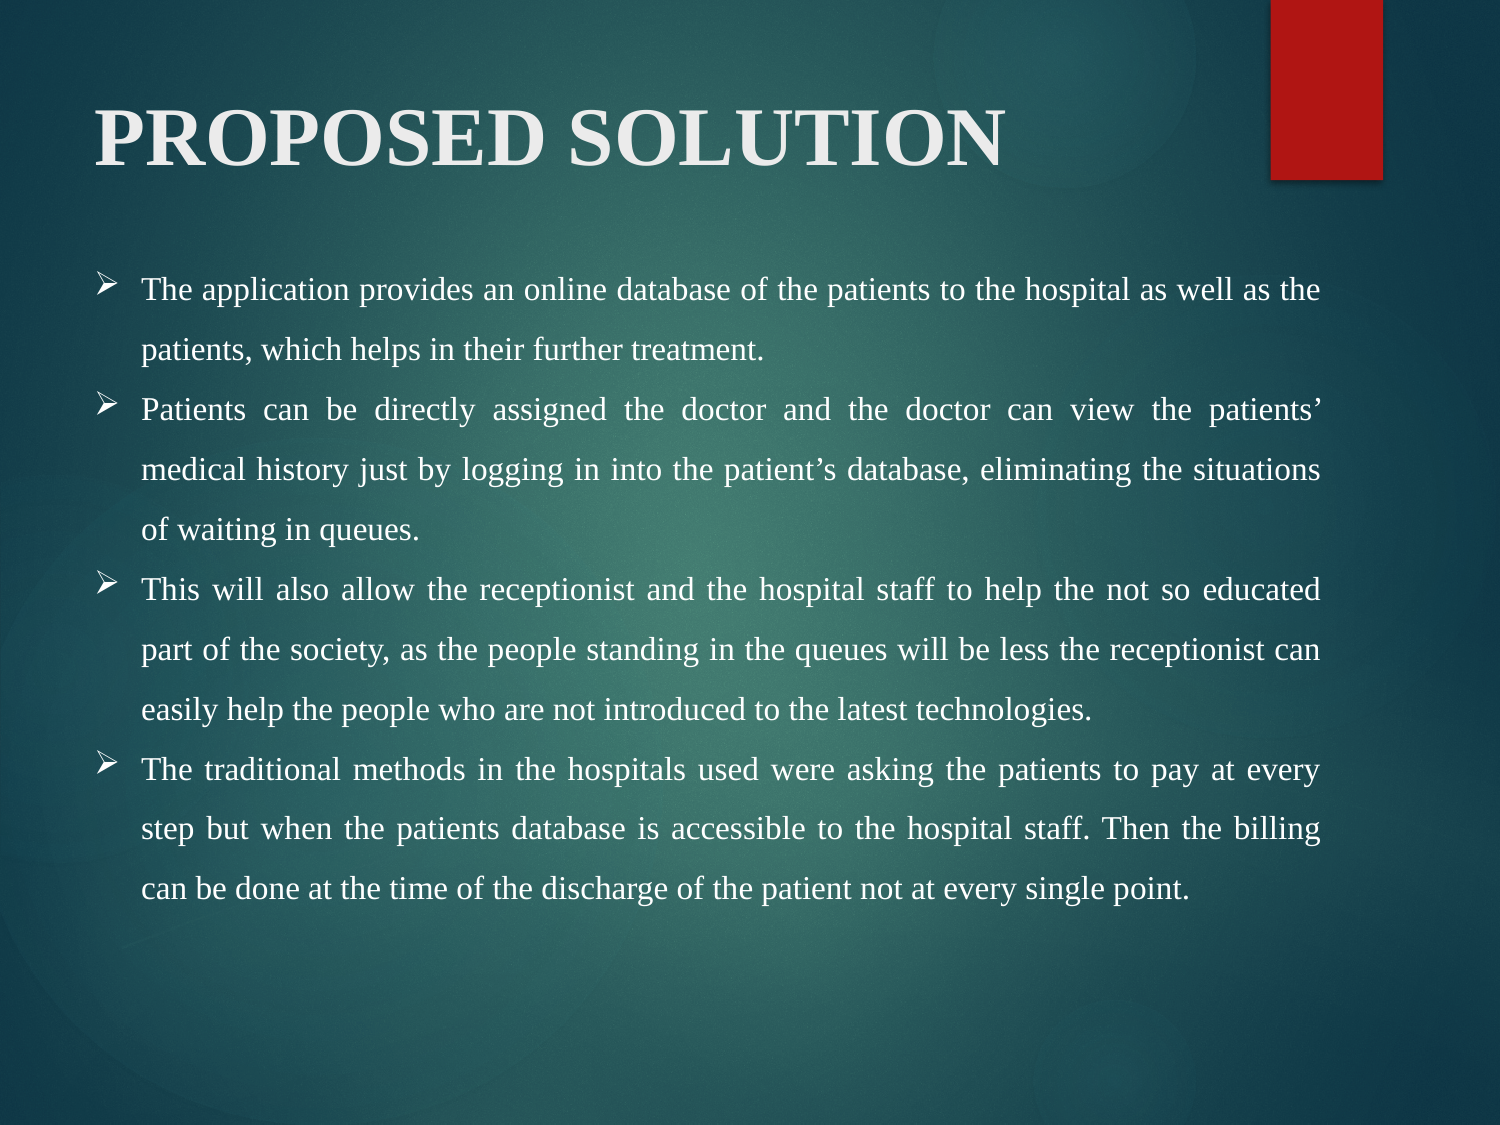

# PROPOSED SOLUTION
The application provides an online database of the patients to the hospital as well as the patients, which helps in their further treatment.
Patients can be directly assigned the doctor and the doctor can view the patients’ medical history just by logging in into the patient’s database, eliminating the situations of waiting in queues.
This will also allow the receptionist and the hospital staff to help the not so educated part of the society, as the people standing in the queues will be less the receptionist can easily help the people who are not introduced to the latest technologies.
The traditional methods in the hospitals used were asking the patients to pay at every step but when the patients database is accessible to the hospital staff. Then the billing can be done at the time of the discharge of the patient not at every single point.